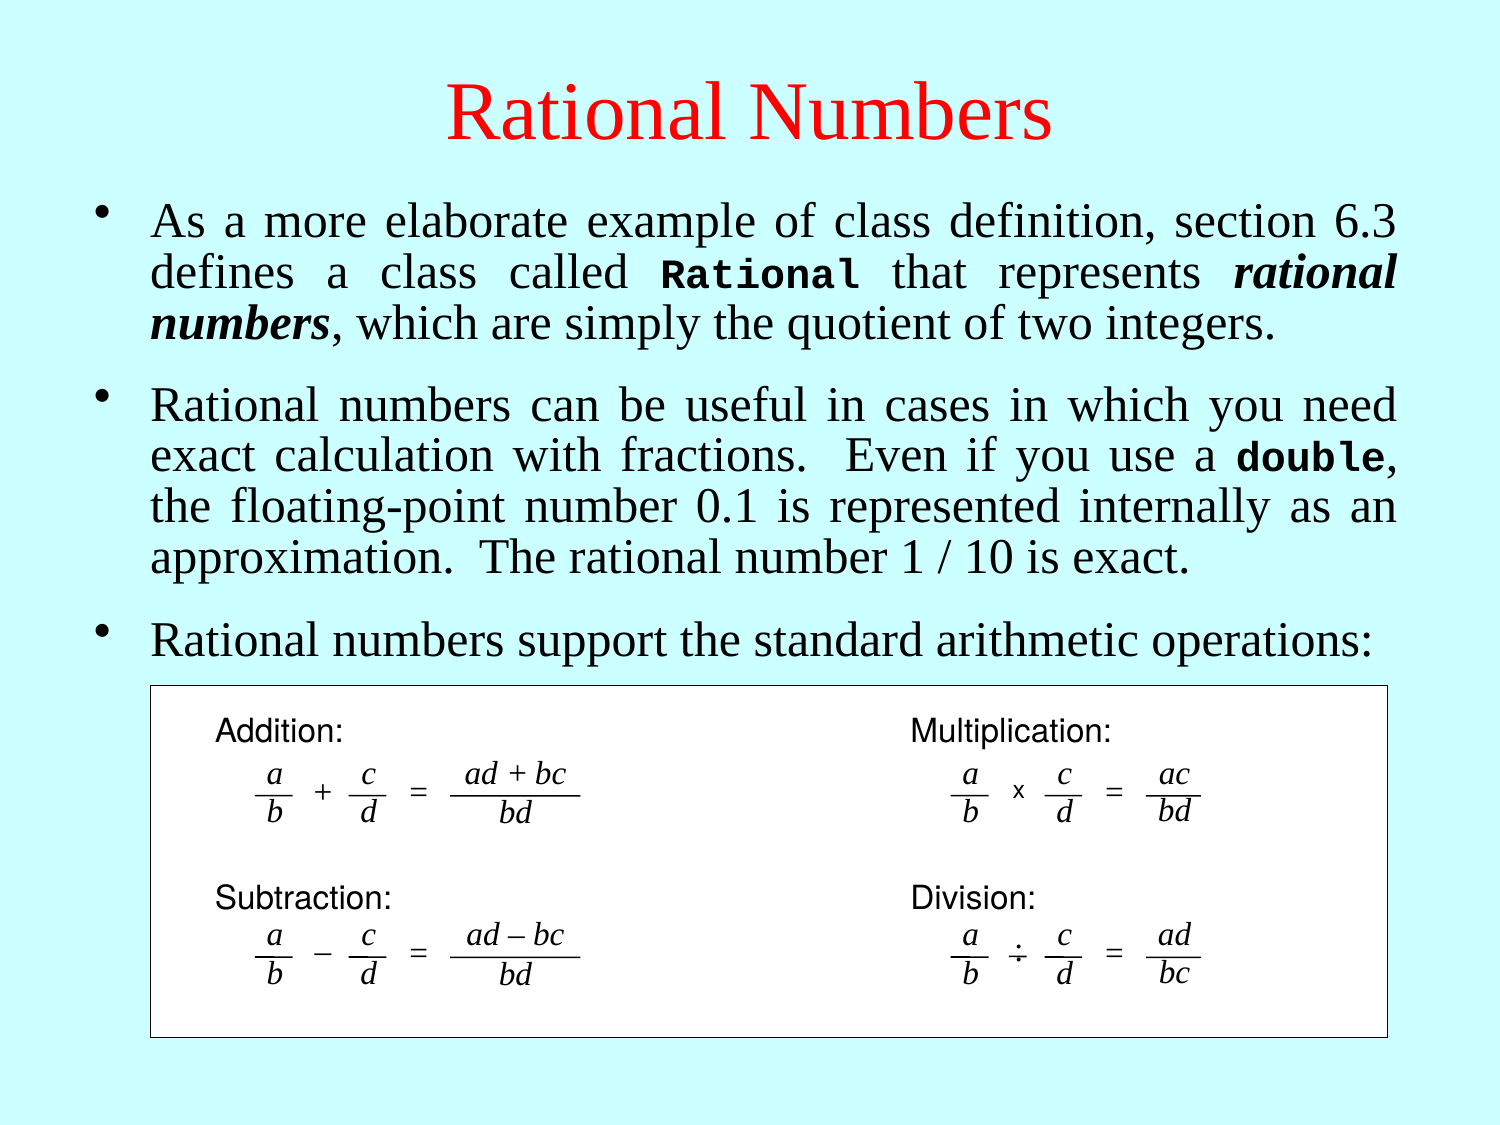

# Rational Numbers
As a more elaborate example of class definition, section 6.3 defines a class called Rational that represents rational numbers, which are simply the quotient of two integers.
Rational numbers can be useful in cases in which you need exact calculation with fractions.  Even if you use a double, the floating-point number 0.1 is represented internally as an approximation.  The rational number 1 / 10 is exact.
Rational numbers support the standard arithmetic operations:

Addition:
Multiplication:
a
c
ad + bc
a
c
ac
+
=
=
x
bd
b
d
b
d
bd

Subtraction:
Division:
a
c
ad – bc
a
c
ad
.
.

–
=
=
bc
b
d
b
d
bd